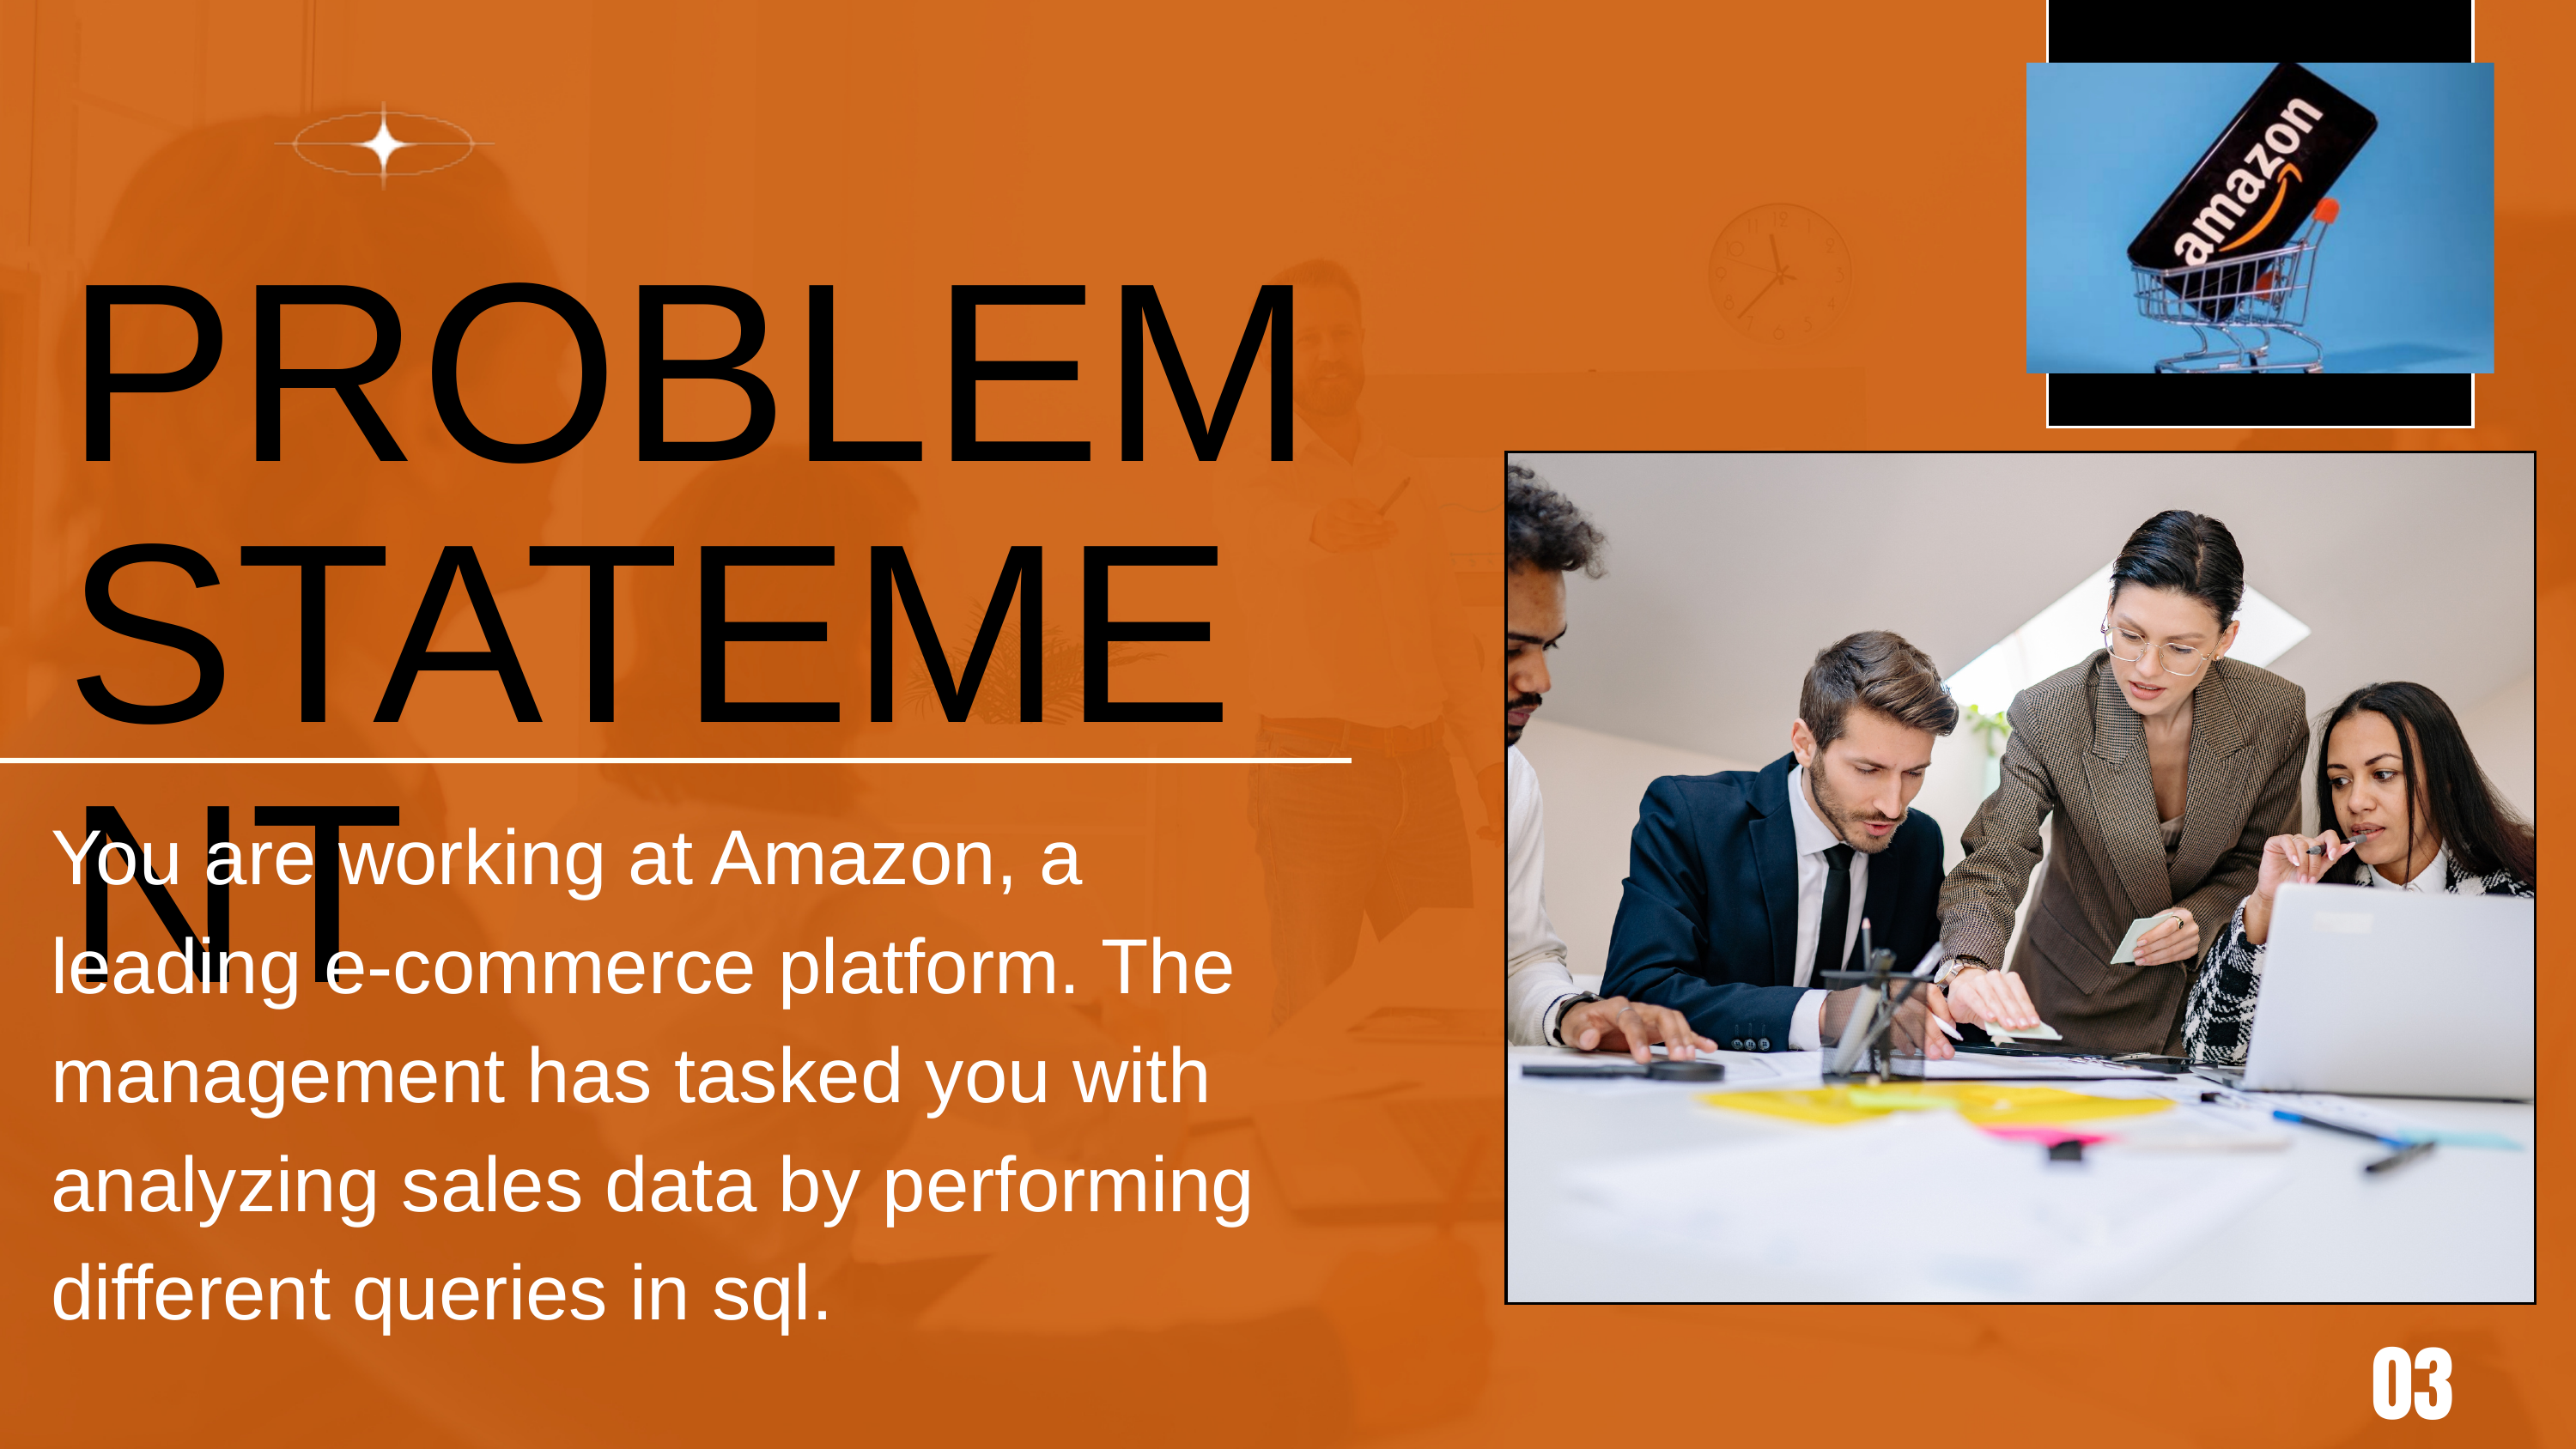

PROBLEM STATEMENT

You are working at Amazon, a leading e-commerce platform. The management has tasked you with analyzing sales data by performing different queries in sql.
03